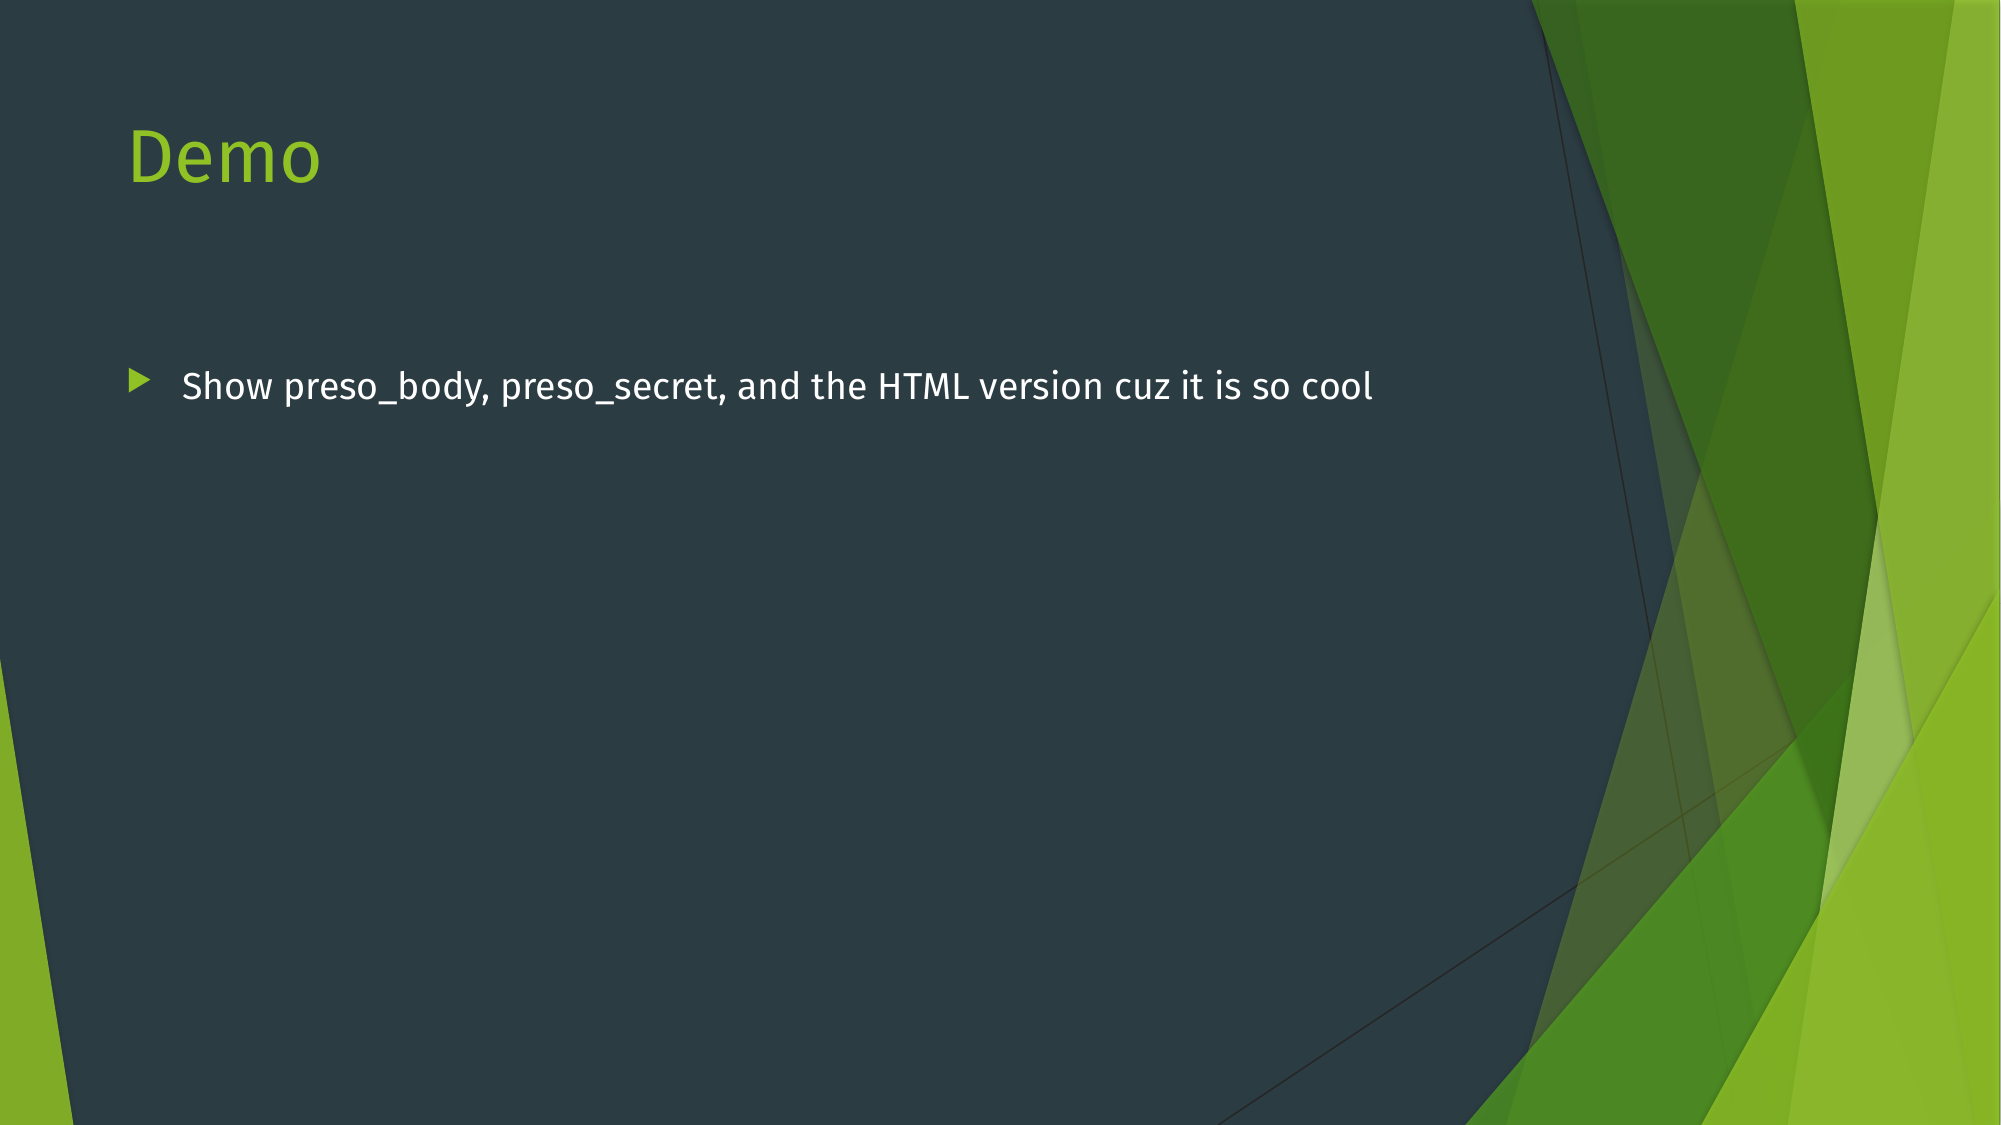

# Demo
Show preso_body, preso_secret, and the HTML version cuz it is so cool